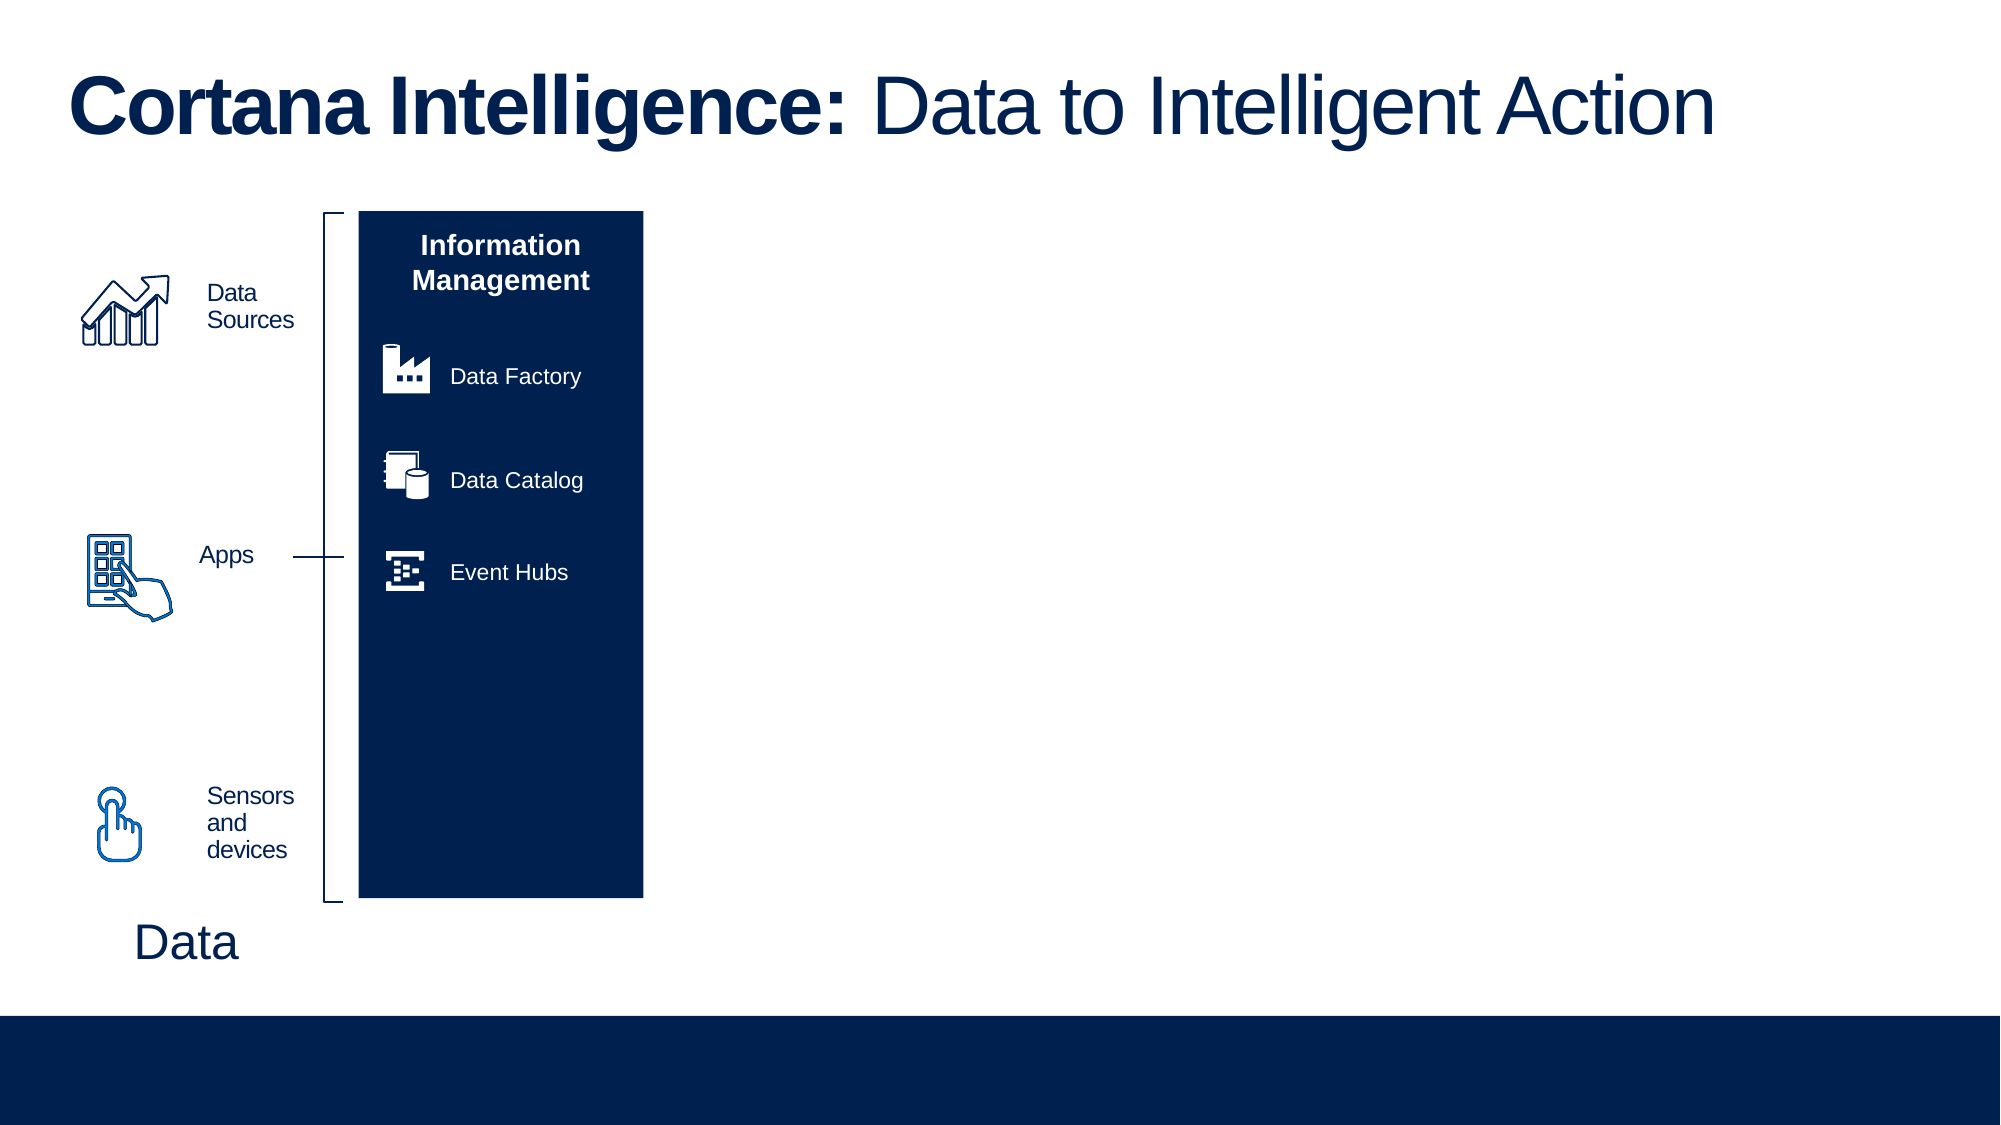

Cortana Intelligence: Data to Intelligent Action
Information Management

Data
Sources

Data Factory

Data Catalog
Apps

Event Hubs

Sensors
and
devices

Data